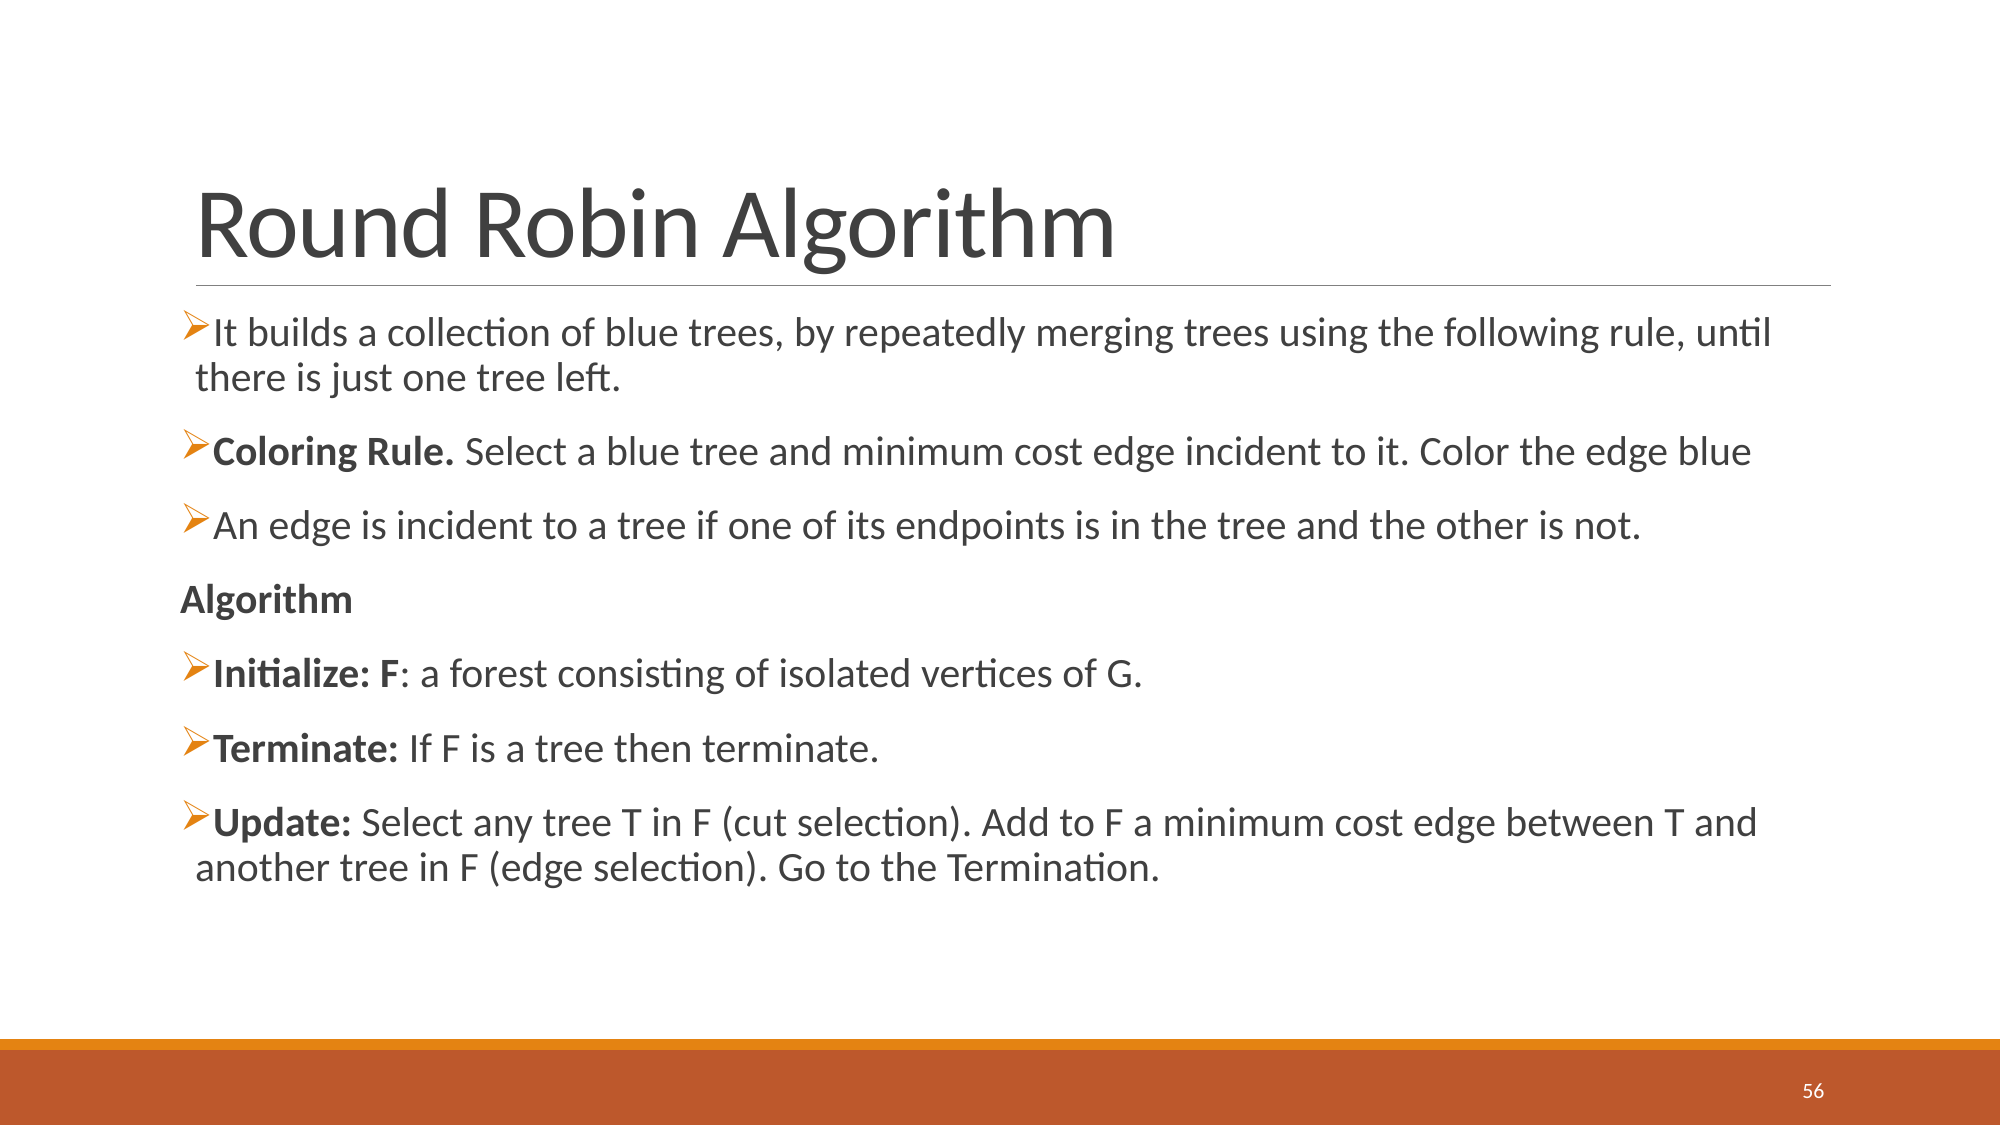

# Round Robin Algorithm
It builds a collection of blue trees, by repeatedly merging trees using the following rule, until there is just one tree left.
Coloring Rule. Select a blue tree and minimum cost edge incident to it. Color the edge blue
An edge is incident to a tree if one of its endpoints is in the tree and the other is not.
Algorithm
Initialize: F: a forest consisting of isolated vertices of G.
Terminate: If F is a tree then terminate.
Update: Select any tree T in F (cut selection). Add to F a minimum cost edge between T and another tree in F (edge selection). Go to the Termination.

56